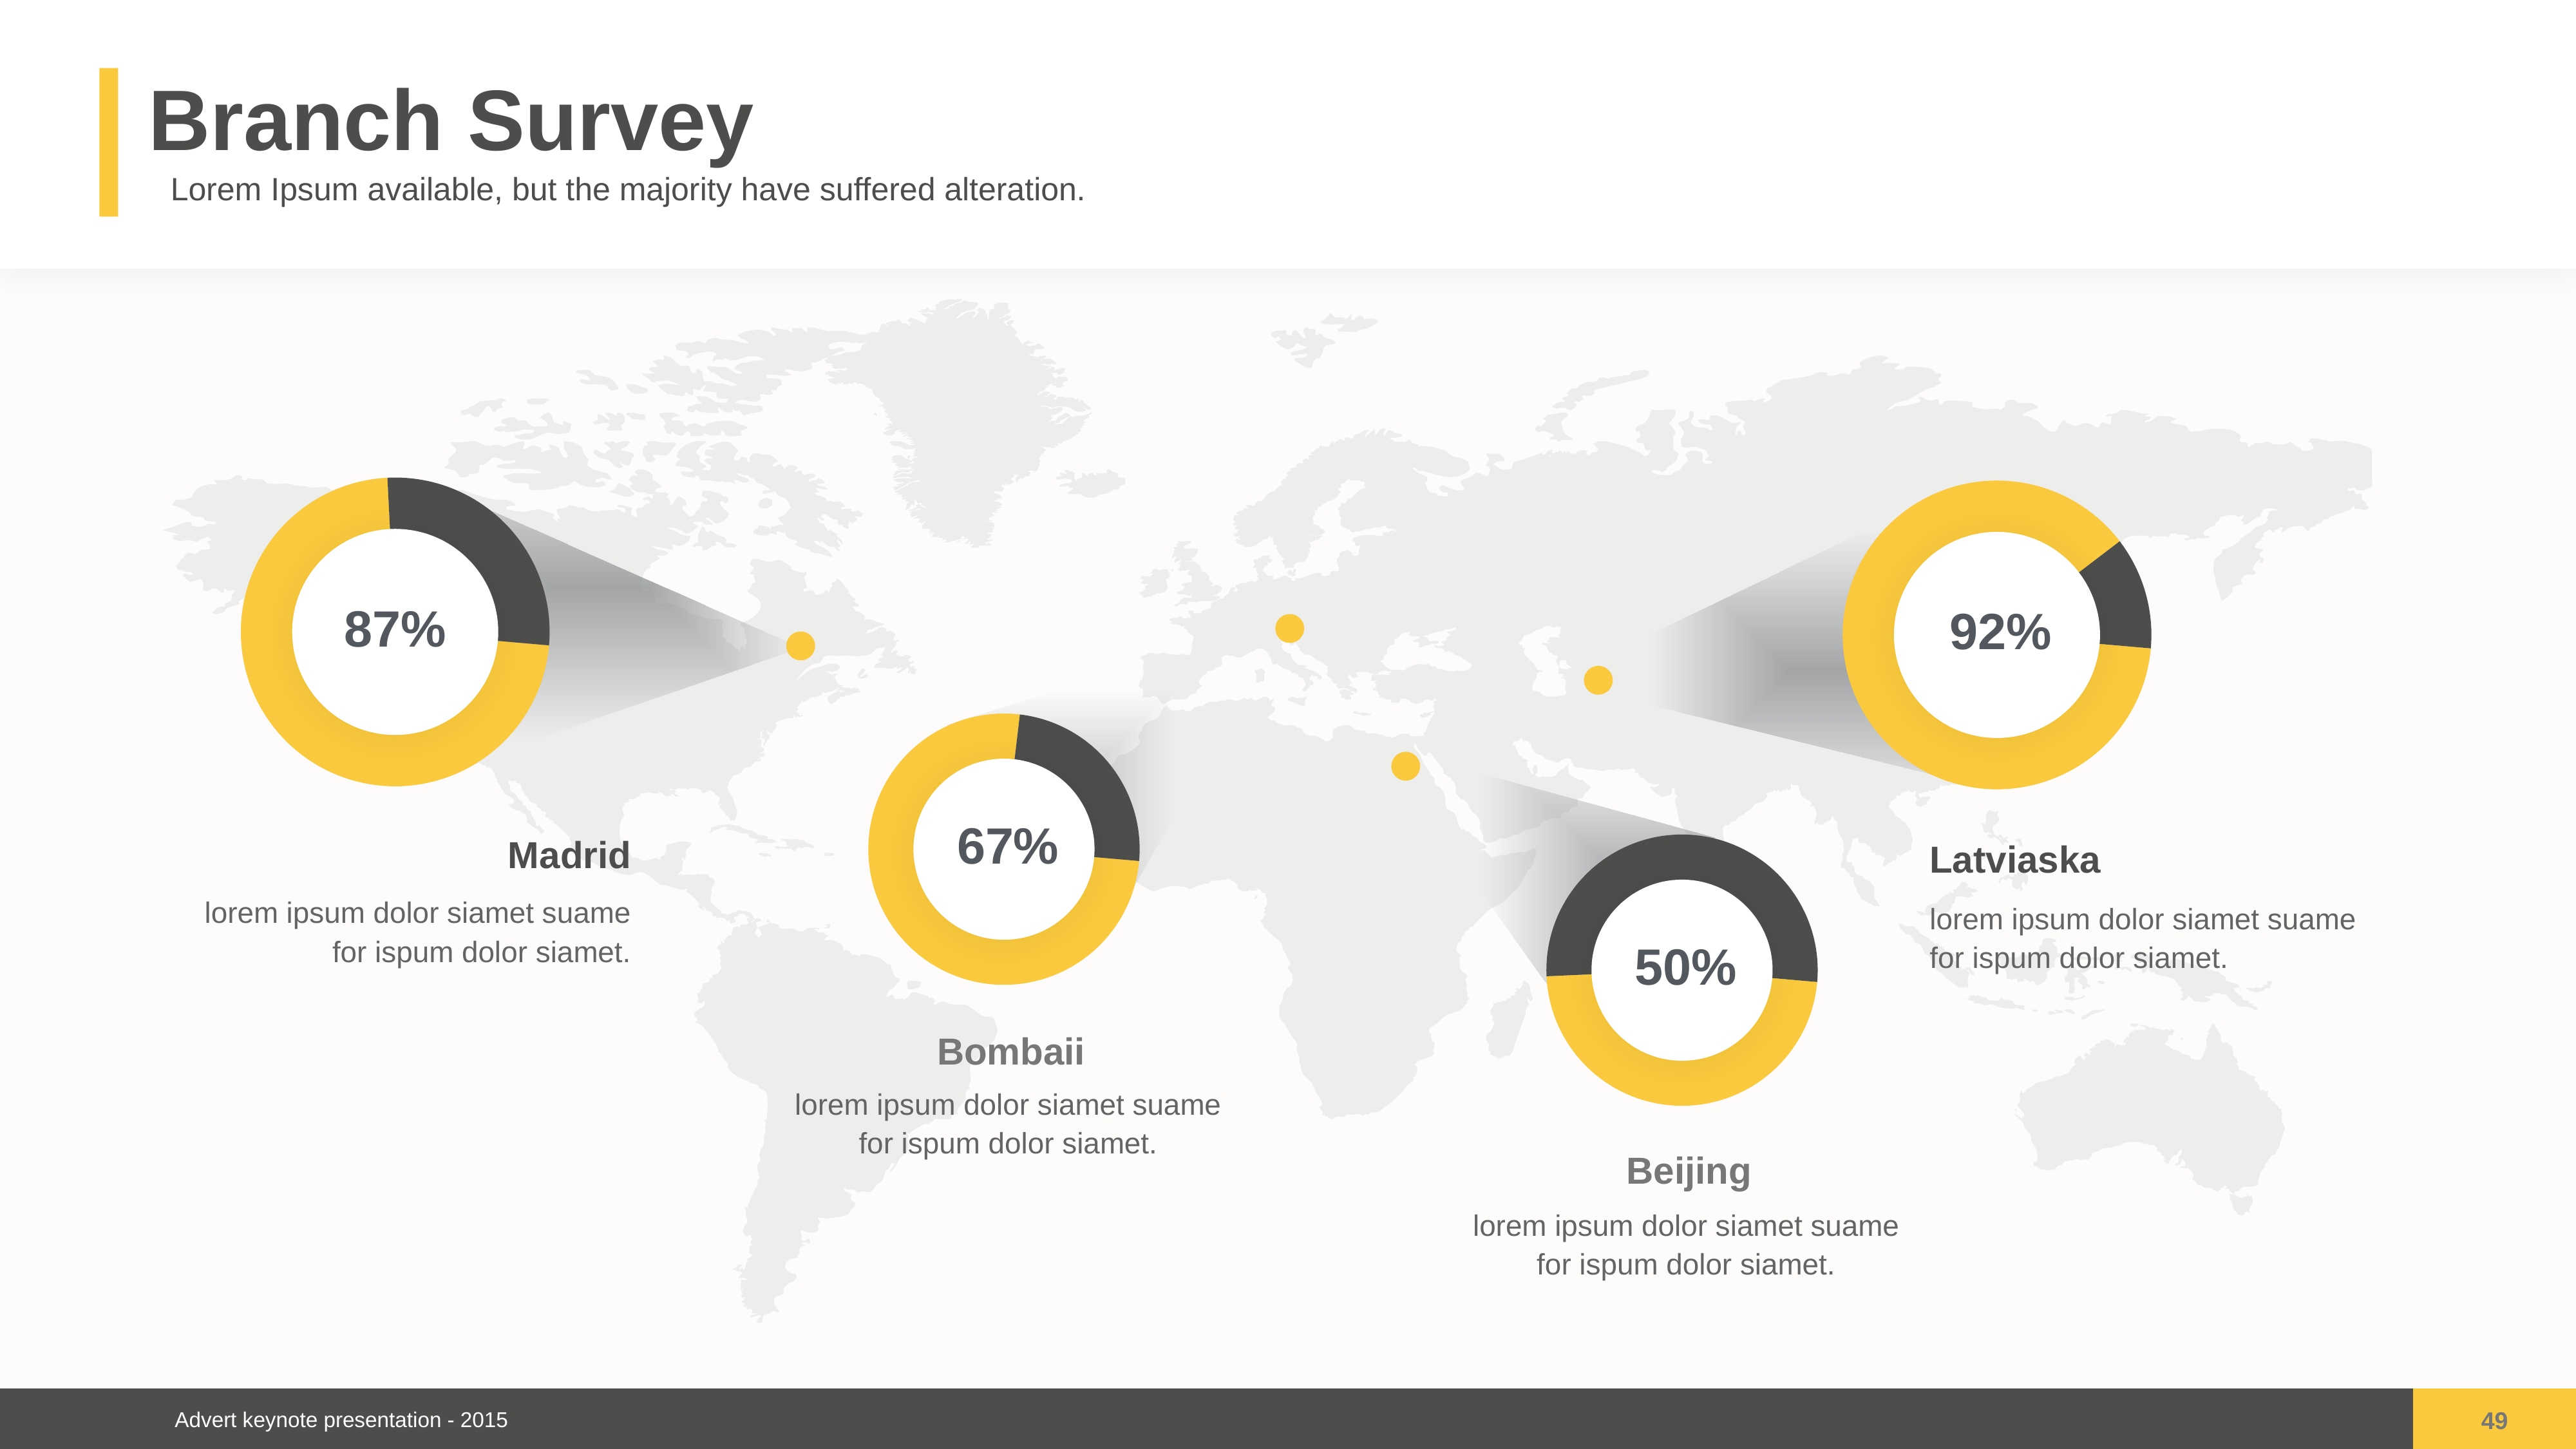

Branch Survey
Lorem Ipsum available, but the majority have suffered alteration.

### Chart:

| Category | Region 1 |
|---|---|
| April | 91.0 |
| May | 34.0 |

### Chart:

| Category | Region 1 |
|---|---|
| April | 90.0 |
| May | 12.0 |

87%
92%

### Chart:

| Category | Region 1 |
|---|---|
| April | 234.0 |
| May | 76.0 |

67%
Madrid
Latviaska

### Chart:

| Category | Region 1 |
|---|---|
| April | 91.0 |
| May | 99.0 |
lorem ipsum dolor siamet suame for ispum dolor siamet.
lorem ipsum dolor siamet suame for ispum dolor siamet.
50%
Bombaii
lorem ipsum dolor siamet suame for ispum dolor siamet.
Beijing
lorem ipsum dolor siamet suame for ispum dolor siamet.
49